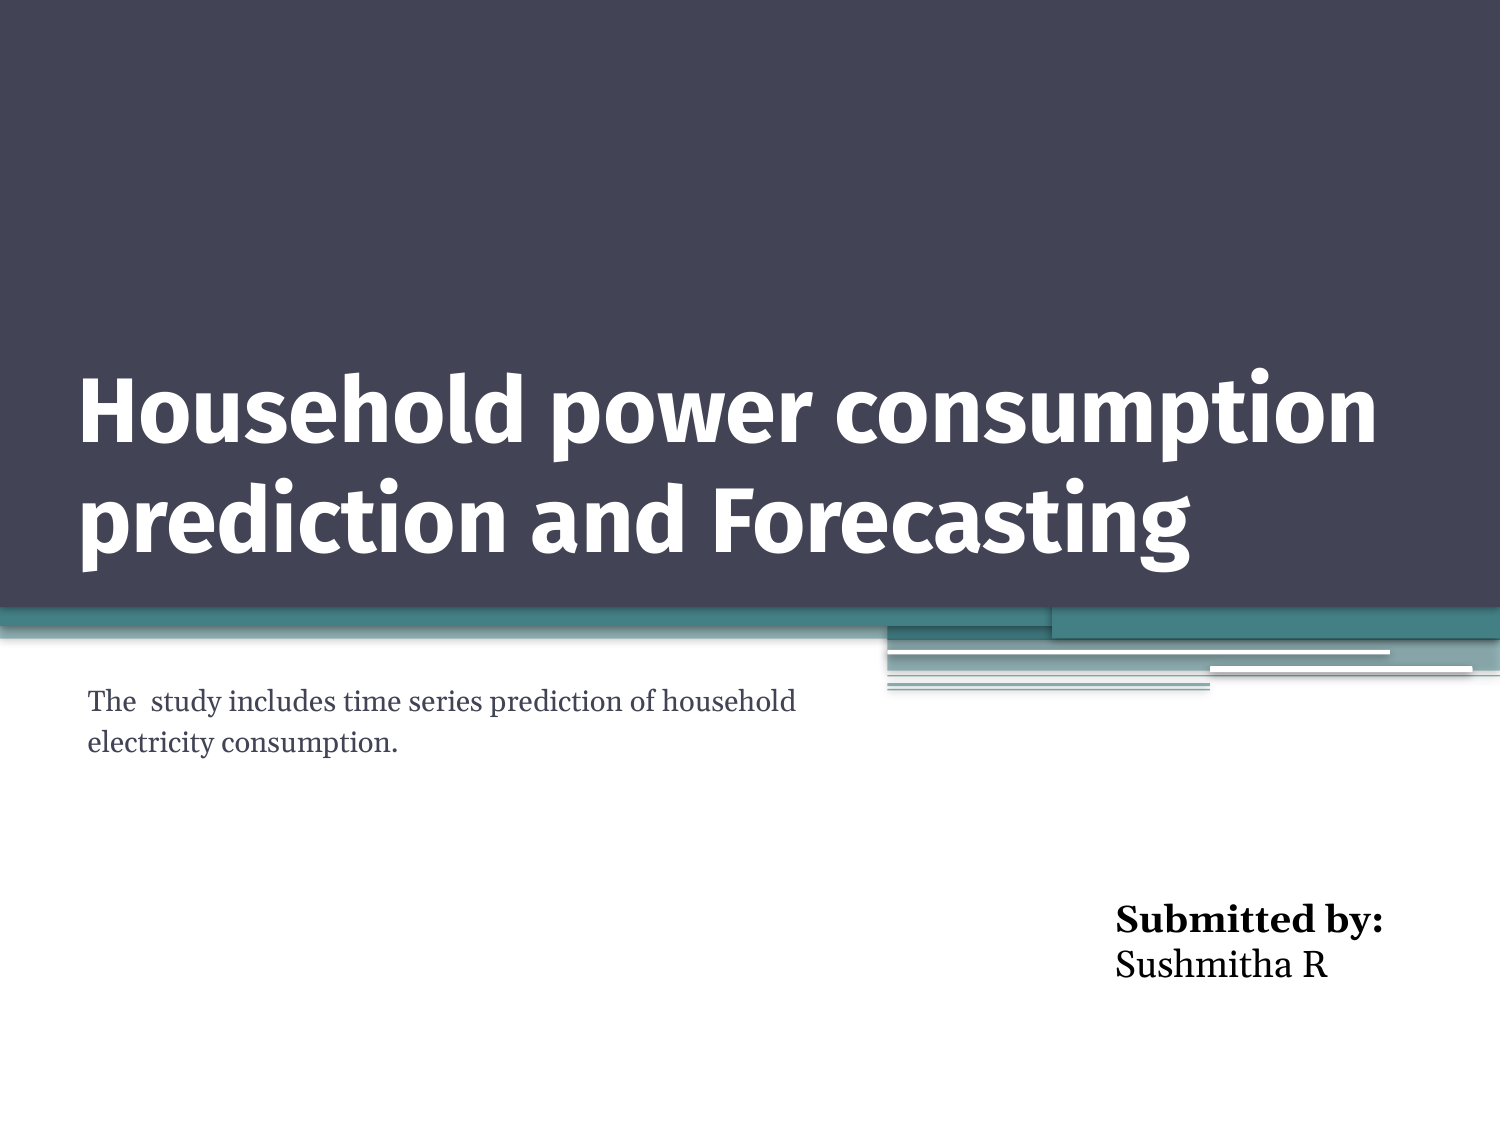

# Household power consumption prediction and Forecasting
The  study includes time series prediction of household
electricity consumption.
Submitted by: Sushmitha R